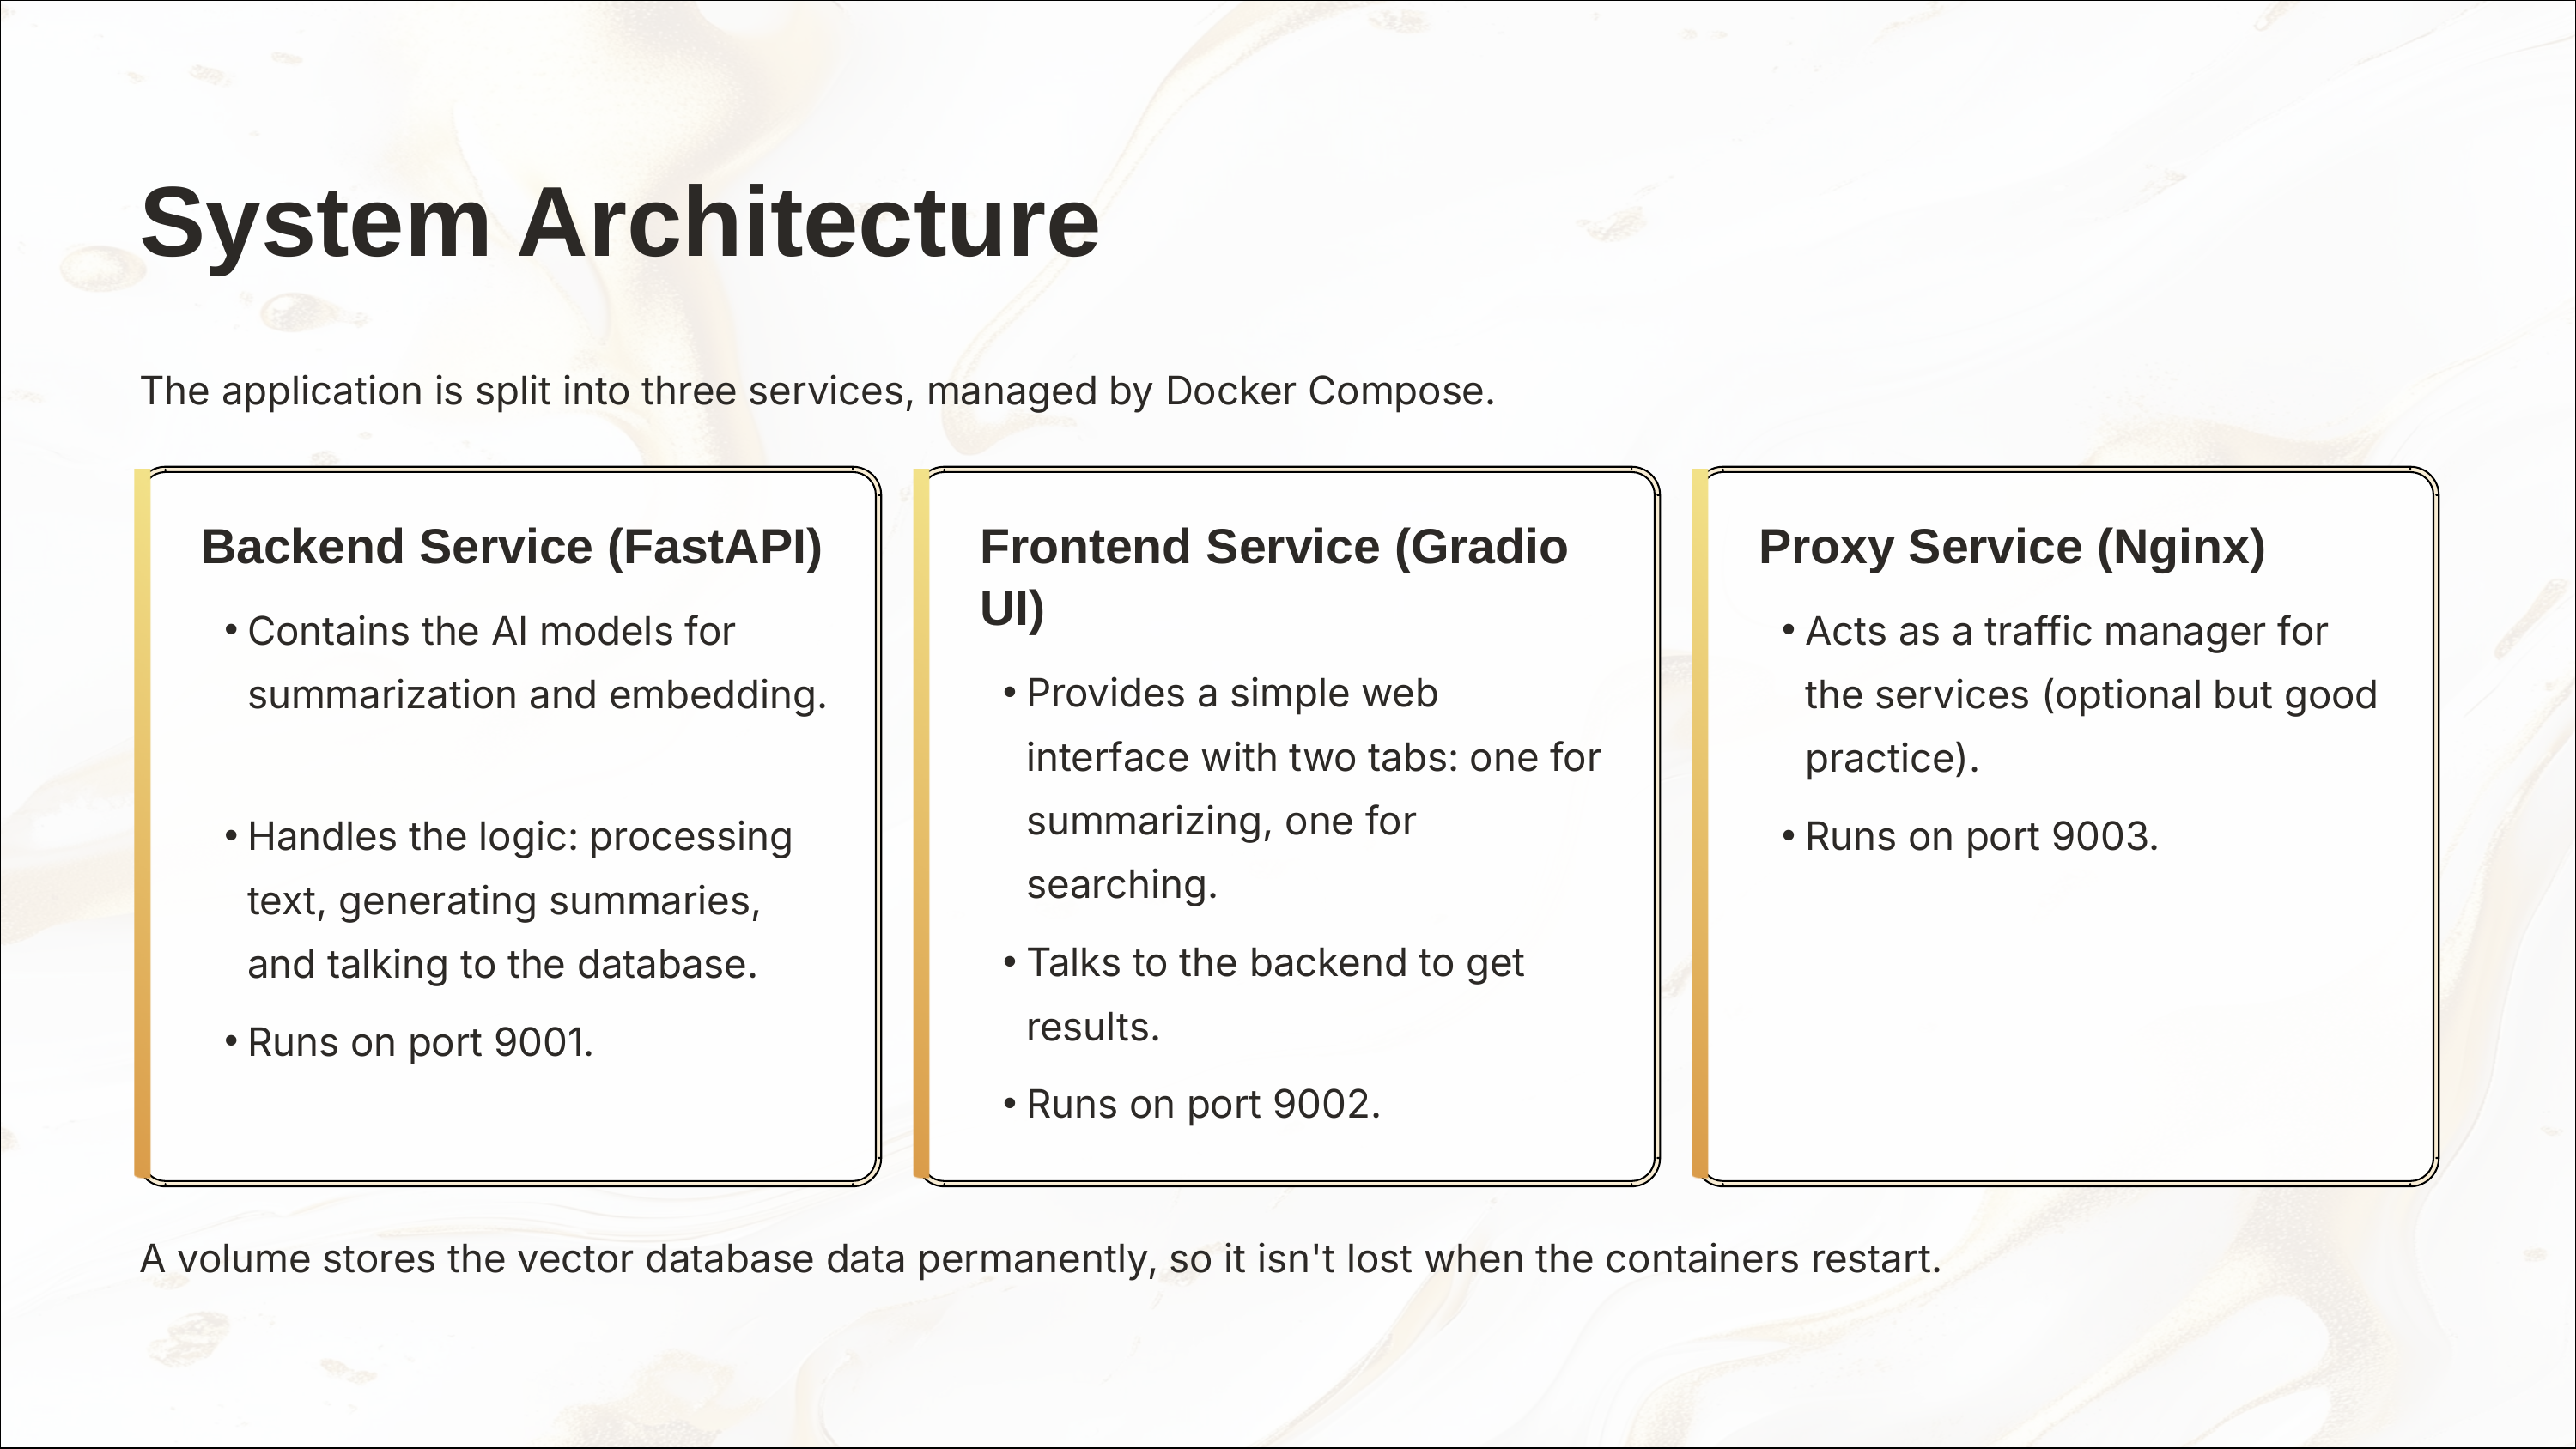

System Architecture
The application is split into three services, managed by Docker Compose.

Backend Service (FastAPI)
Frontend Service (Gradio UI)
Proxy Service (Nginx)
Contains the AI models for summarization and embedding.
Acts as a traffic manager for the services (optional but good practice).
Provides a simple web interface with two tabs: one for summarizing, one for searching.
Handles the logic: processing text, generating summaries, and talking to the database.
Runs on port 9003.
Talks to the backend to get results.
Runs on port 9001.
Runs on port 9002.
A volume stores the vector database data permanently, so it isn't lost when the containers restart.